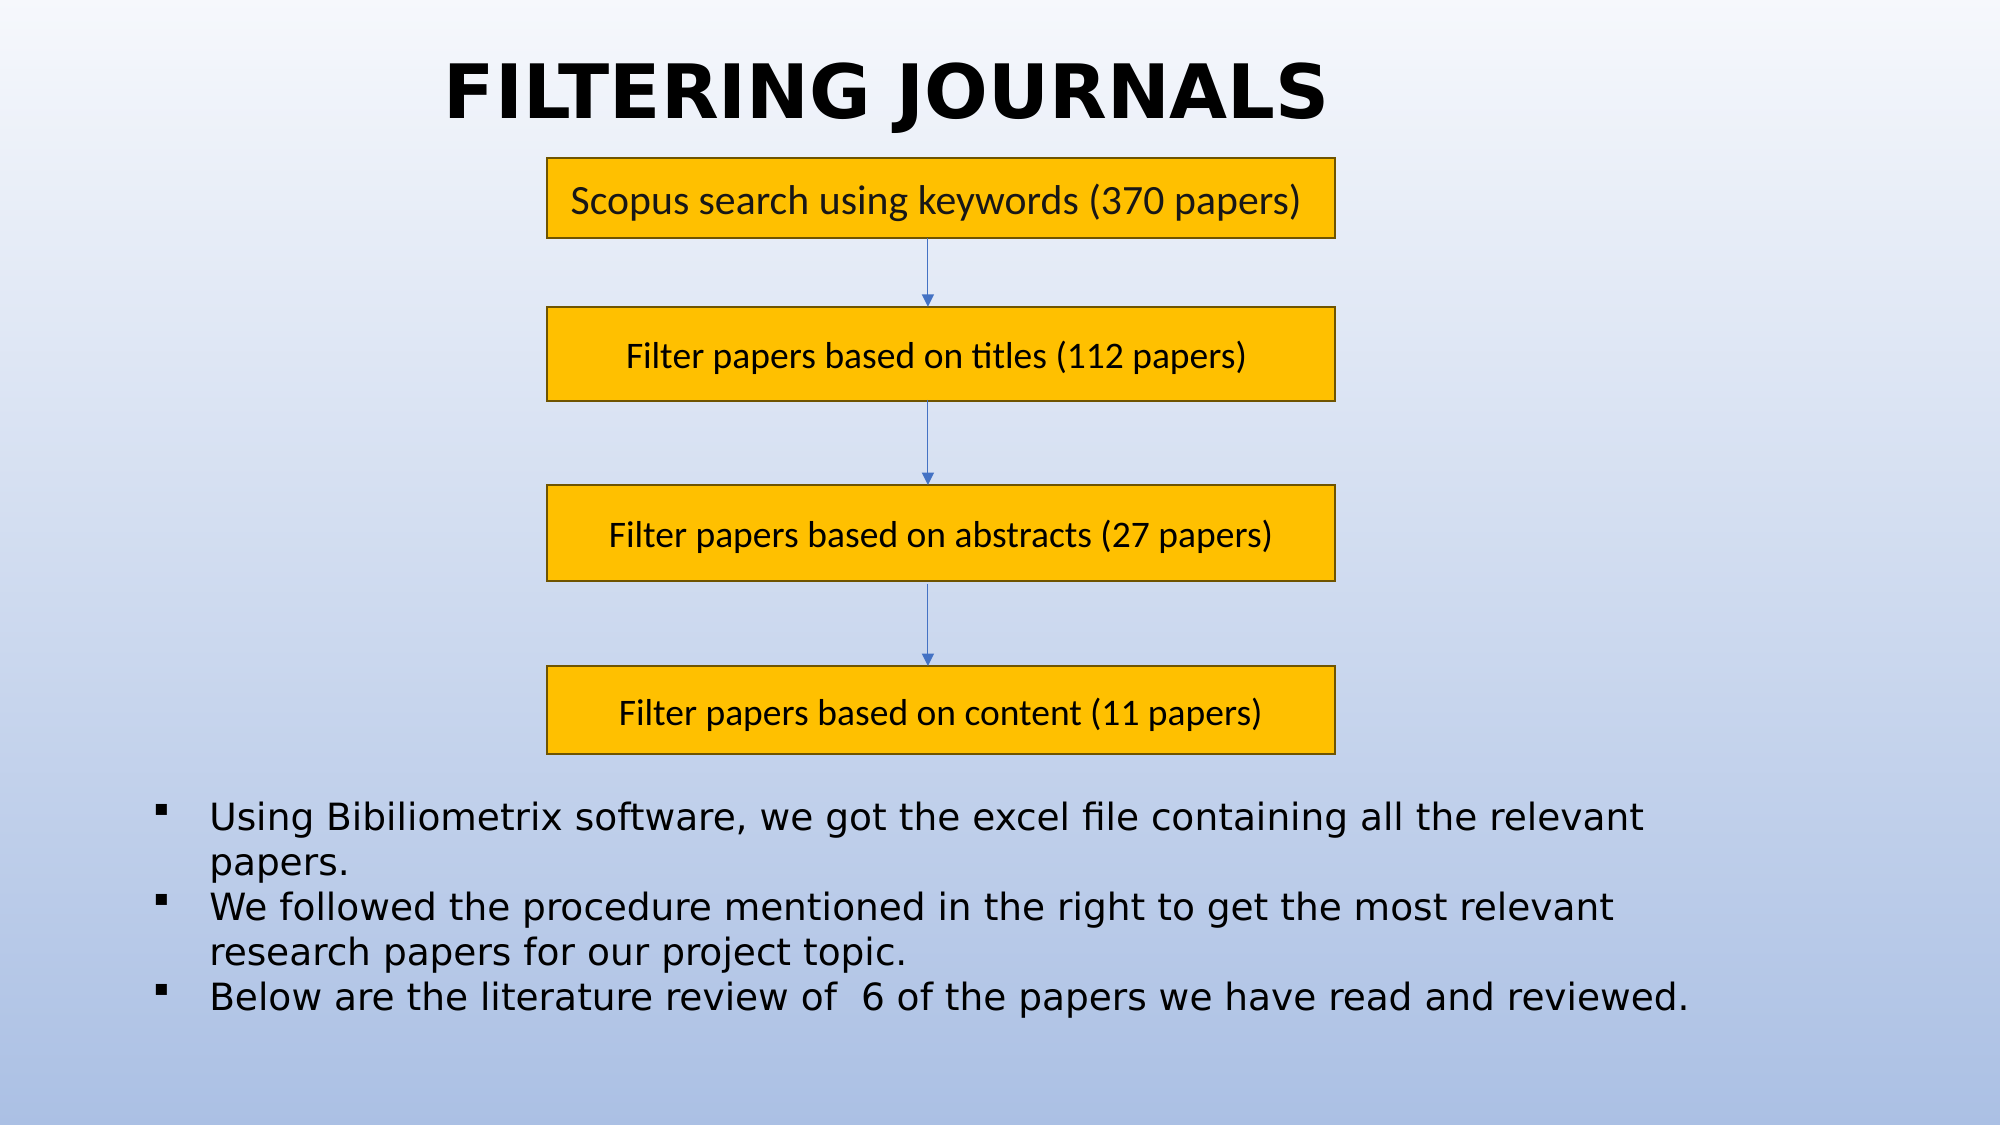

FILTERING JOURNALS
Scopus search using keywords (370 papers)
Filter papers based on titles (112 papers)
Filter papers based on abstracts (27 papers)
Filter papers based on content (11 papers)
Using Bibiliometrix software, we got the excel file containing all the relevant papers.
We followed the procedure mentioned in the right to get the most relevant research papers for our project topic.
Below are the literature review of  6 of the papers we have read and reviewed.